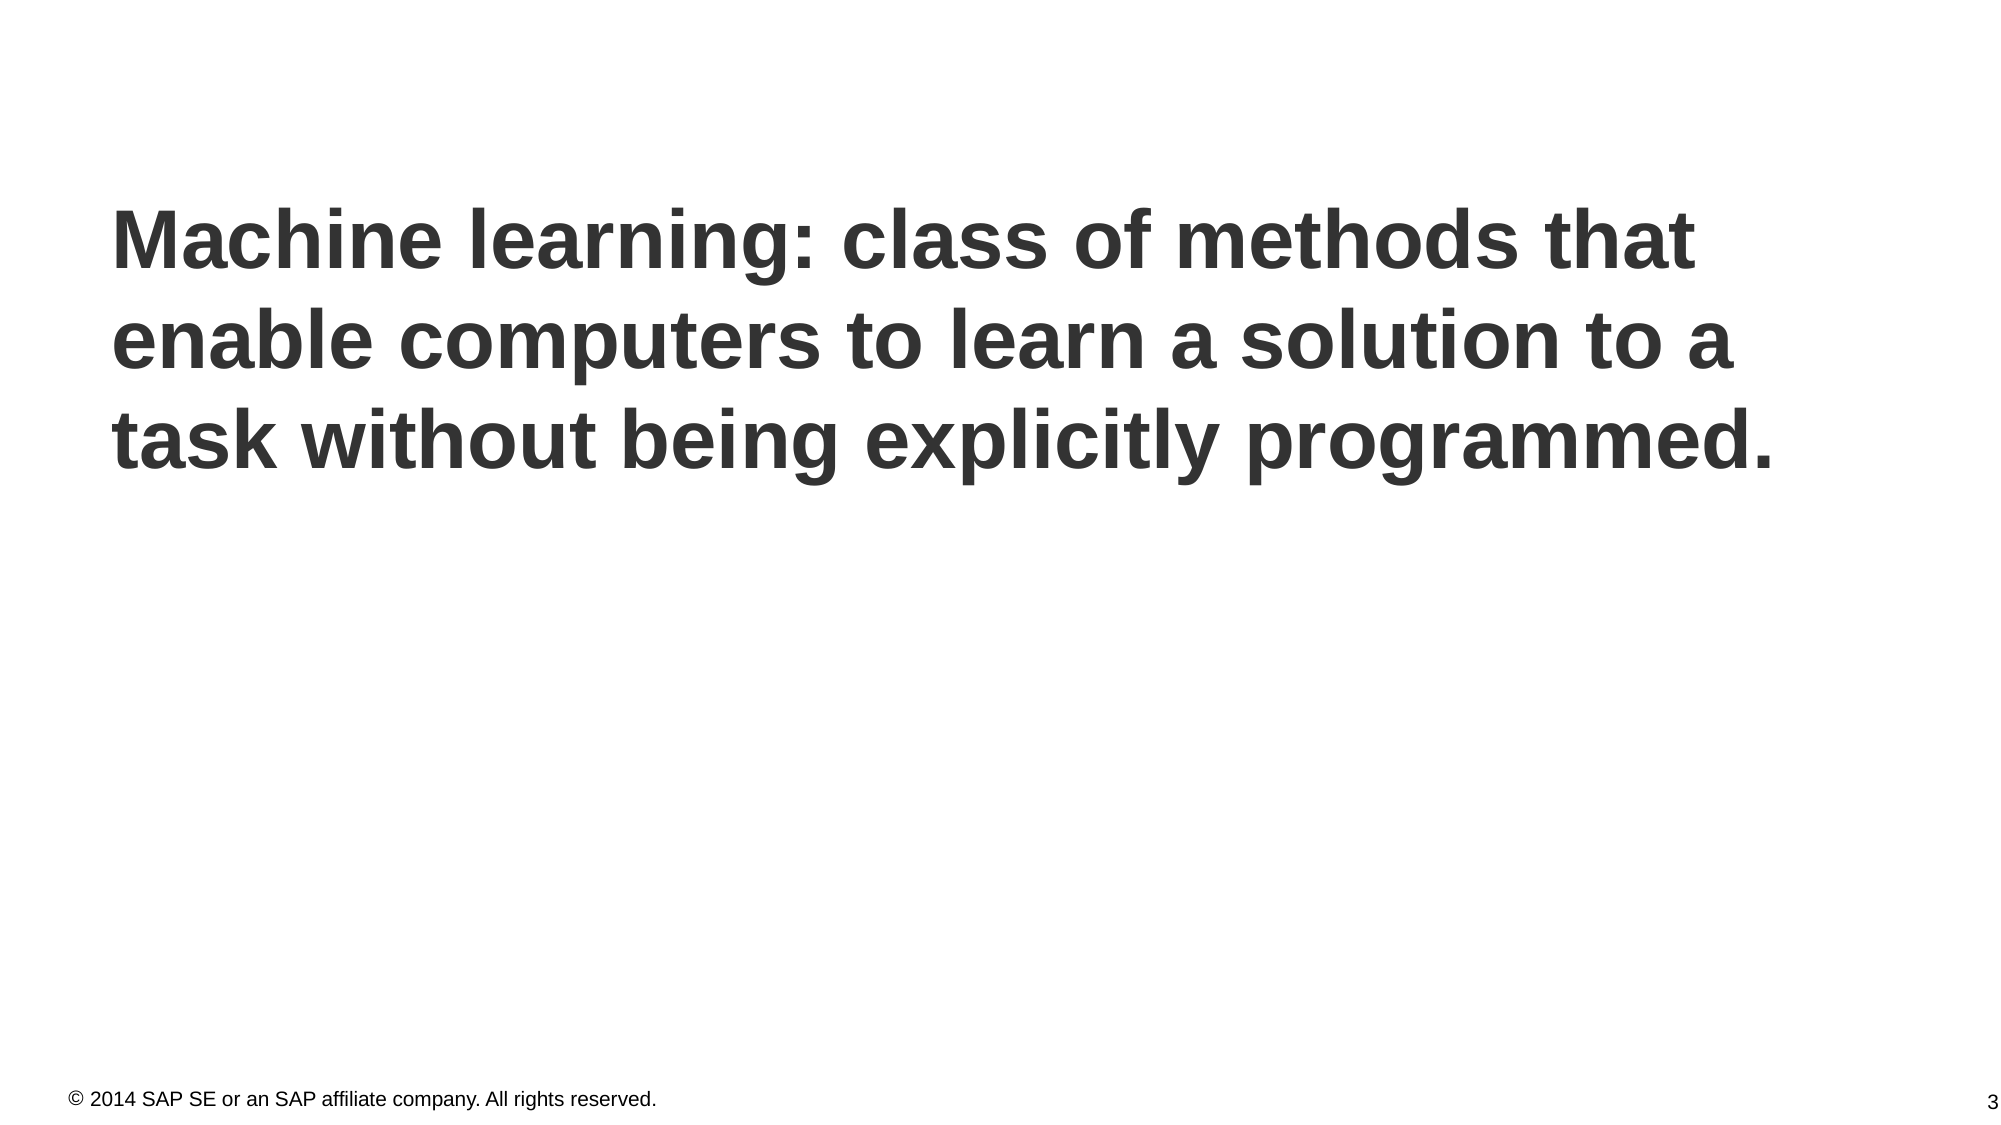

Machine learning: class of methods that enable computers to learn a solution to a task without being explicitly programmed.